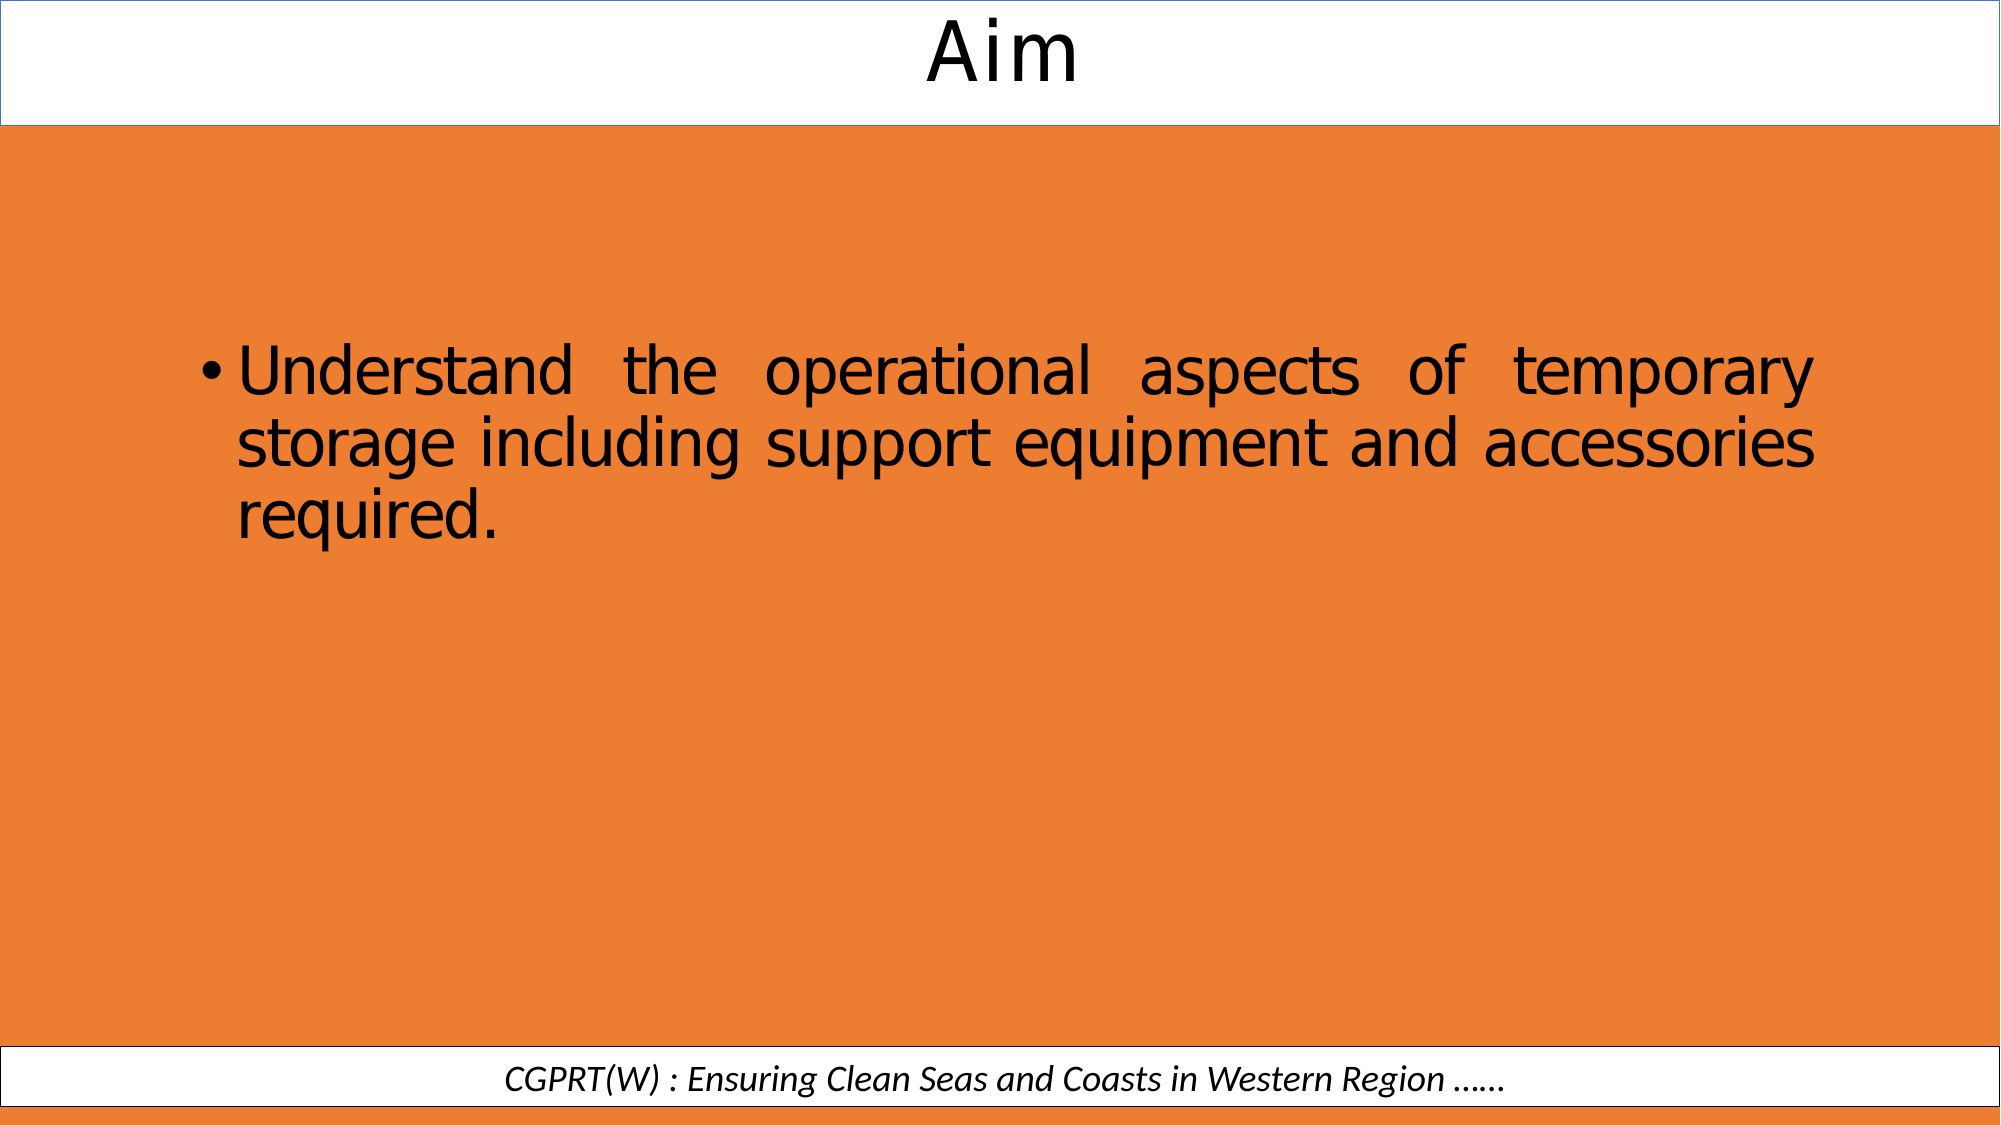

Aim

Understand the operational aspects of temporary storage including support equipment and accessories required.
 CGPRT(W) : Ensuring Clean Seas and Coasts in Western Region ……